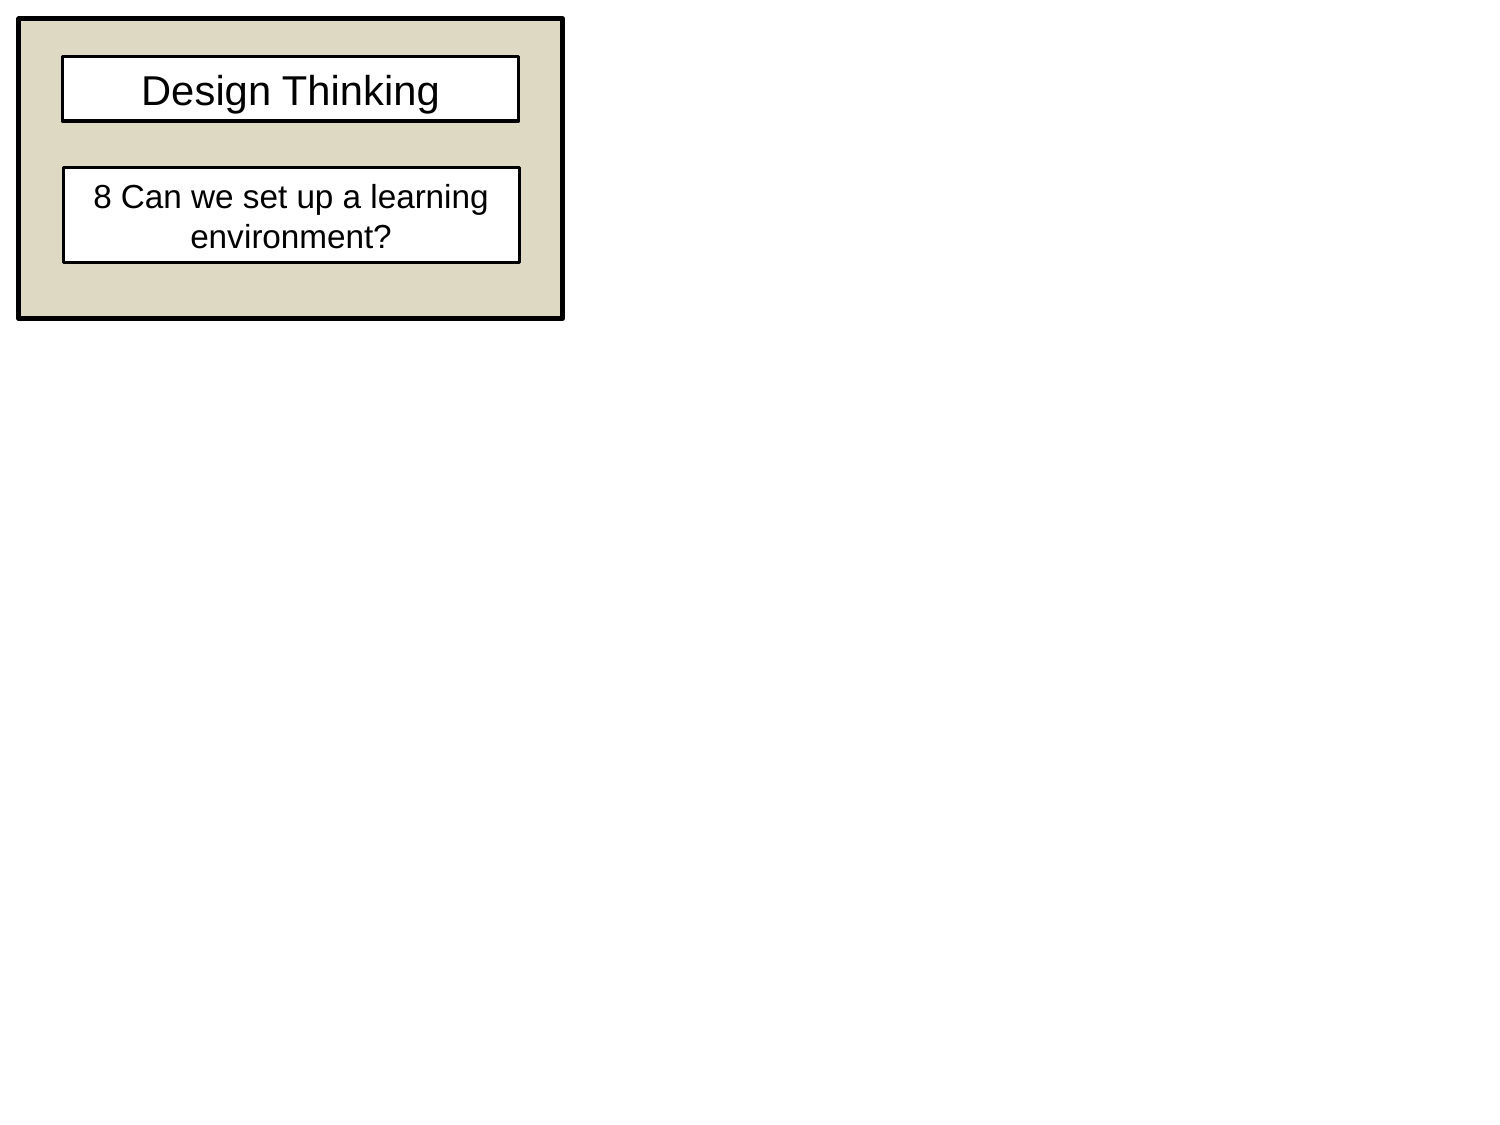

Design Thinking
8 Can we set up a learning environment?